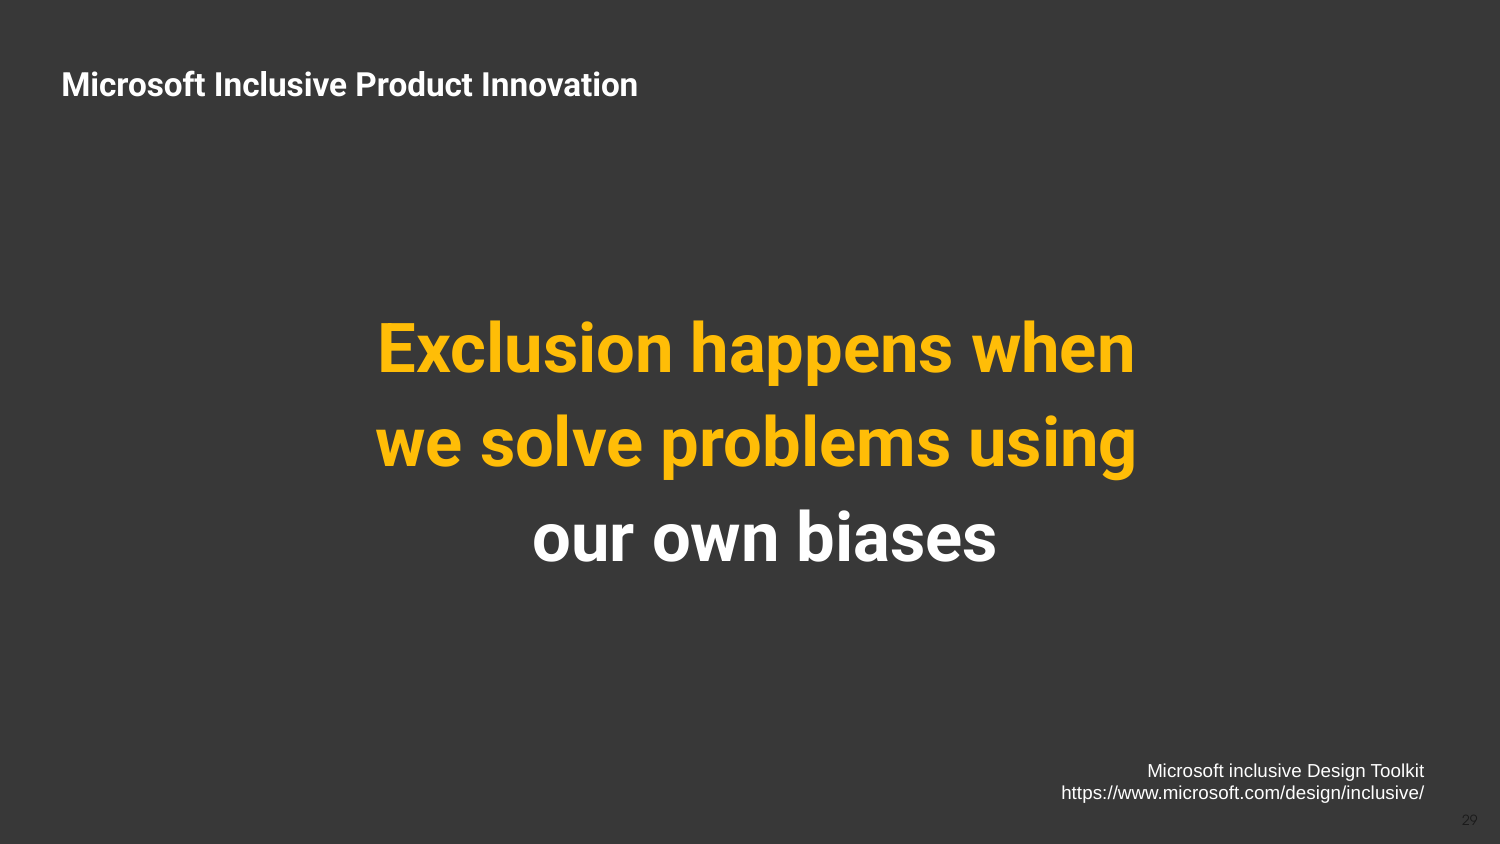

# Microsoft Inclusive Product Innovation
Exclusion happens when
we solve problems using
our own biases
Microsoft inclusive Design Toolkit
https://www.microsoft.com/design/inclusive/